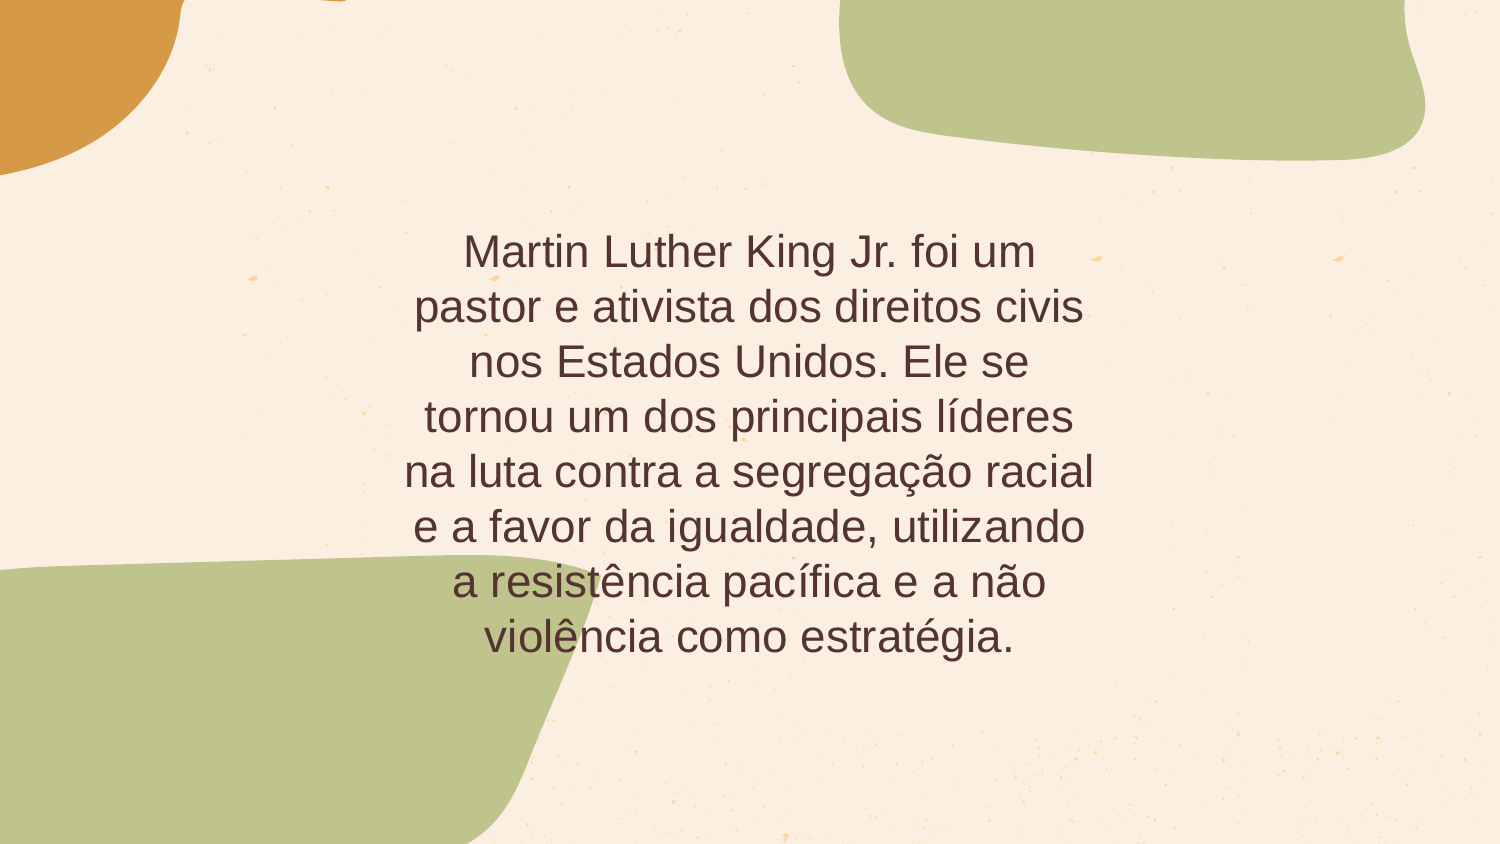

Martin Luther King Jr. foi um pastor e ativista dos direitos civis nos Estados Unidos. Ele se tornou um dos principais líderes na luta contra a segregação racial e a favor da igualdade, utilizando a resistência pacífica e a não violência como estratégia.